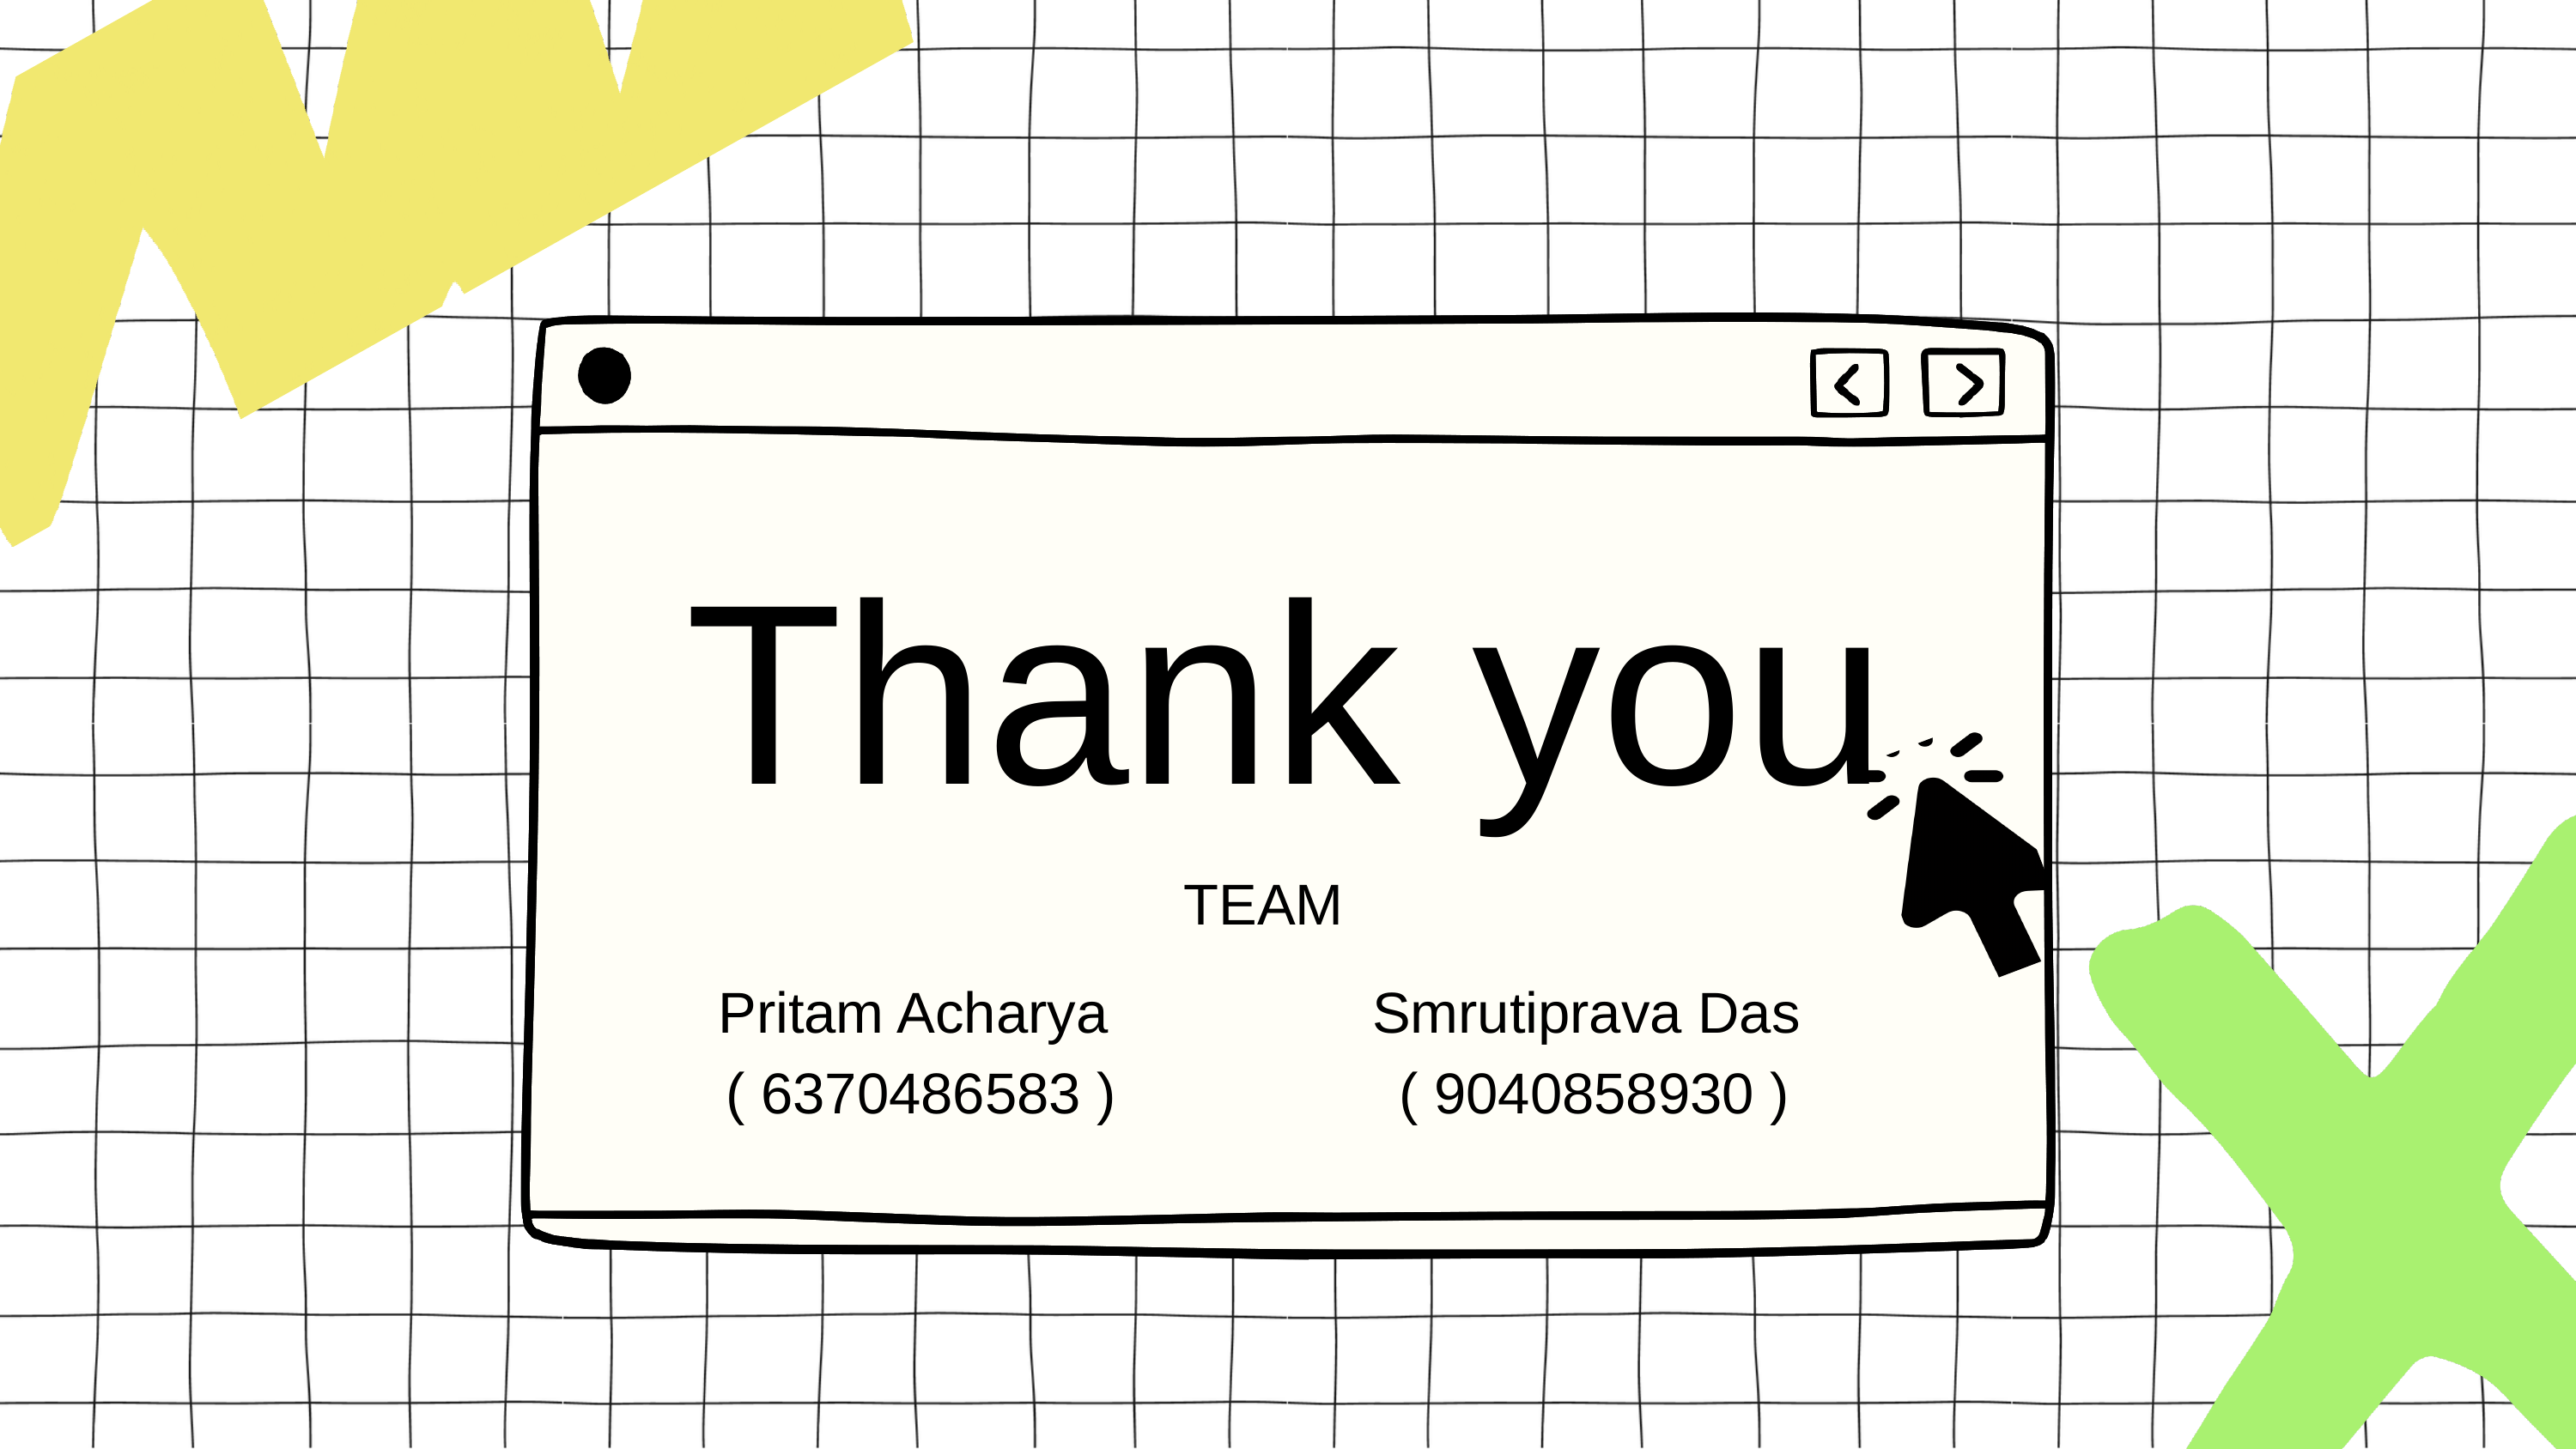

Thank you

TEAM
Pritam Acharya
 ( 6370486583 )
Smrutiprava Das
 ( 9040858930 )